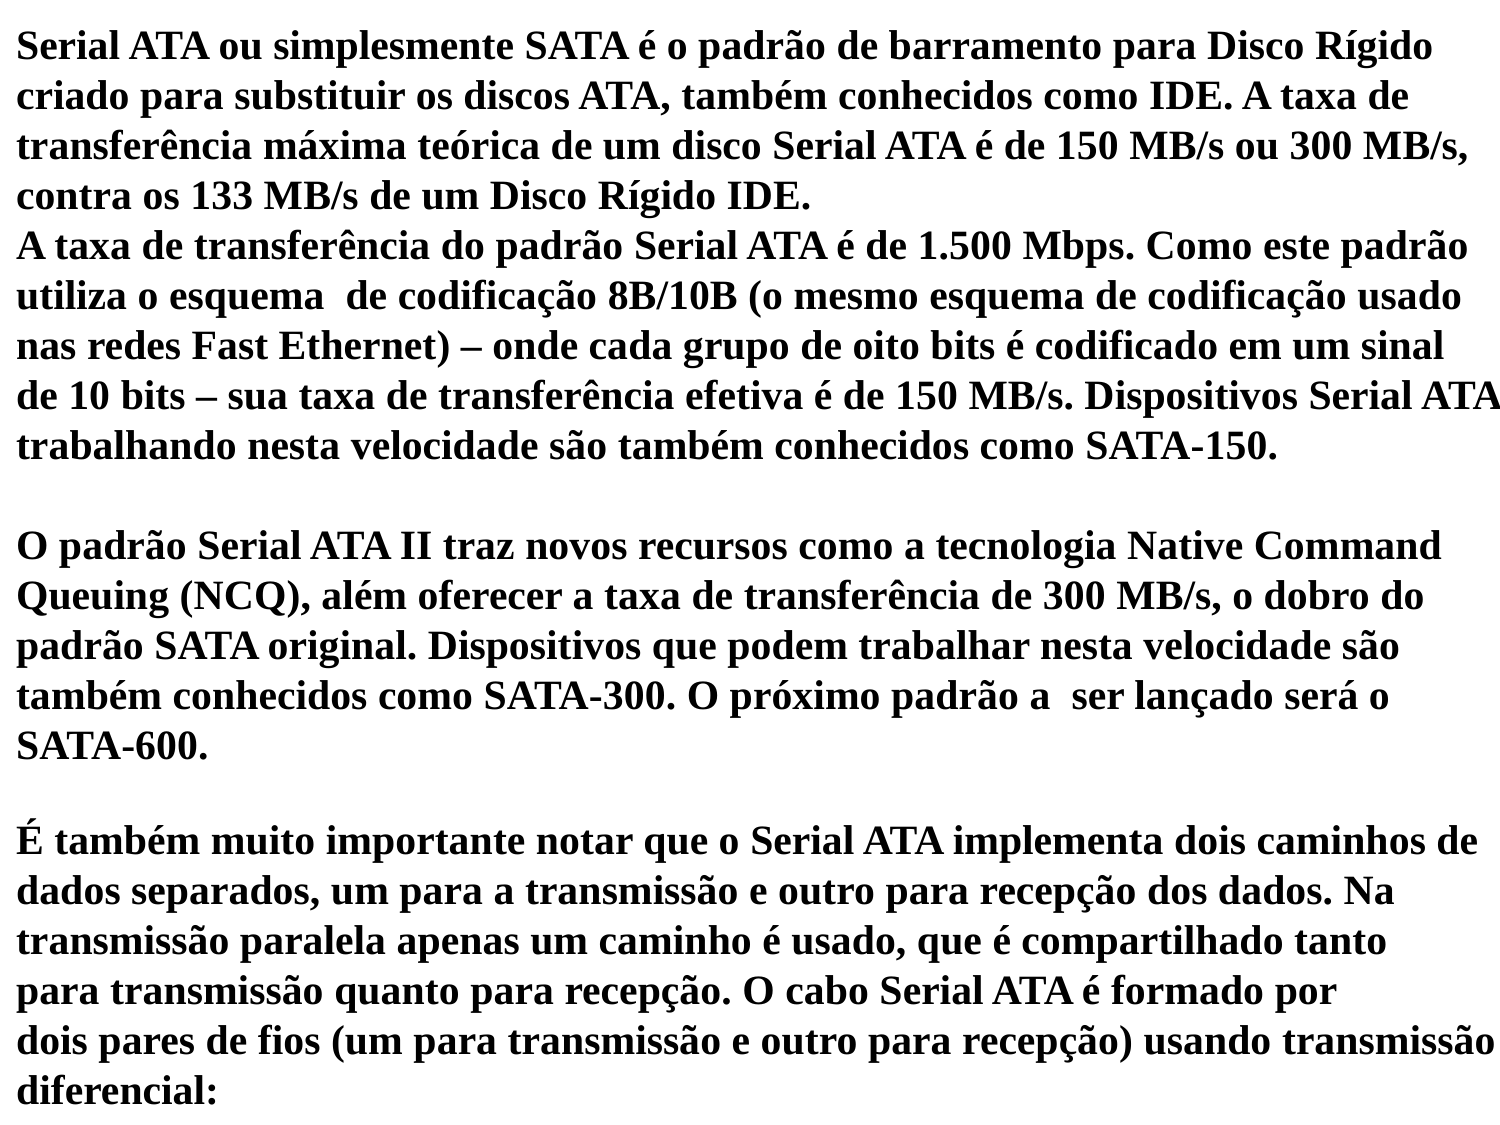

Serial ATA ou simplesmente SATA é o padrão de barramento para Disco Rígido
criado para substituir os discos ATA, também conhecidos como IDE. A taxa de
transferência máxima teórica de um disco Serial ATA é de 150 MB/s ou 300 MB/s,
contra os 133 MB/s de um Disco Rígido IDE.
A taxa de transferência do padrão Serial ATA é de 1.500 Mbps. Como este padrão
utiliza o esquema  de codificação 8B/10B (o mesmo esquema de codificação usado
nas redes Fast Ethernet) – onde cada grupo de oito bits é codificado em um sinal
de 10 bits – sua taxa de transferência efetiva é de 150 MB/s. Dispositivos Serial ATA
trabalhando nesta velocidade são também conhecidos como SATA-150.

O padrão Serial ATA II traz novos recursos como a tecnologia Native Command
Queuing (NCQ), além oferecer a taxa de transferência de 300 MB/s, o dobro do
padrão SATA original. Dispositivos que podem trabalhar nesta velocidade são
também conhecidos como SATA-300. O próximo padrão a  ser lançado será o
SATA-600.

É também muito importante notar que o Serial ATA implementa dois caminhos de
dados separados, um para a transmissão e outro para recepção dos dados. Na
transmissão paralela apenas um caminho é usado, que é compartilhado tanto
para transmissão quanto para recepção. O cabo Serial ATA é formado por
dois pares de fios (um para transmissão e outro para recepção) usando transmissão
diferencial: